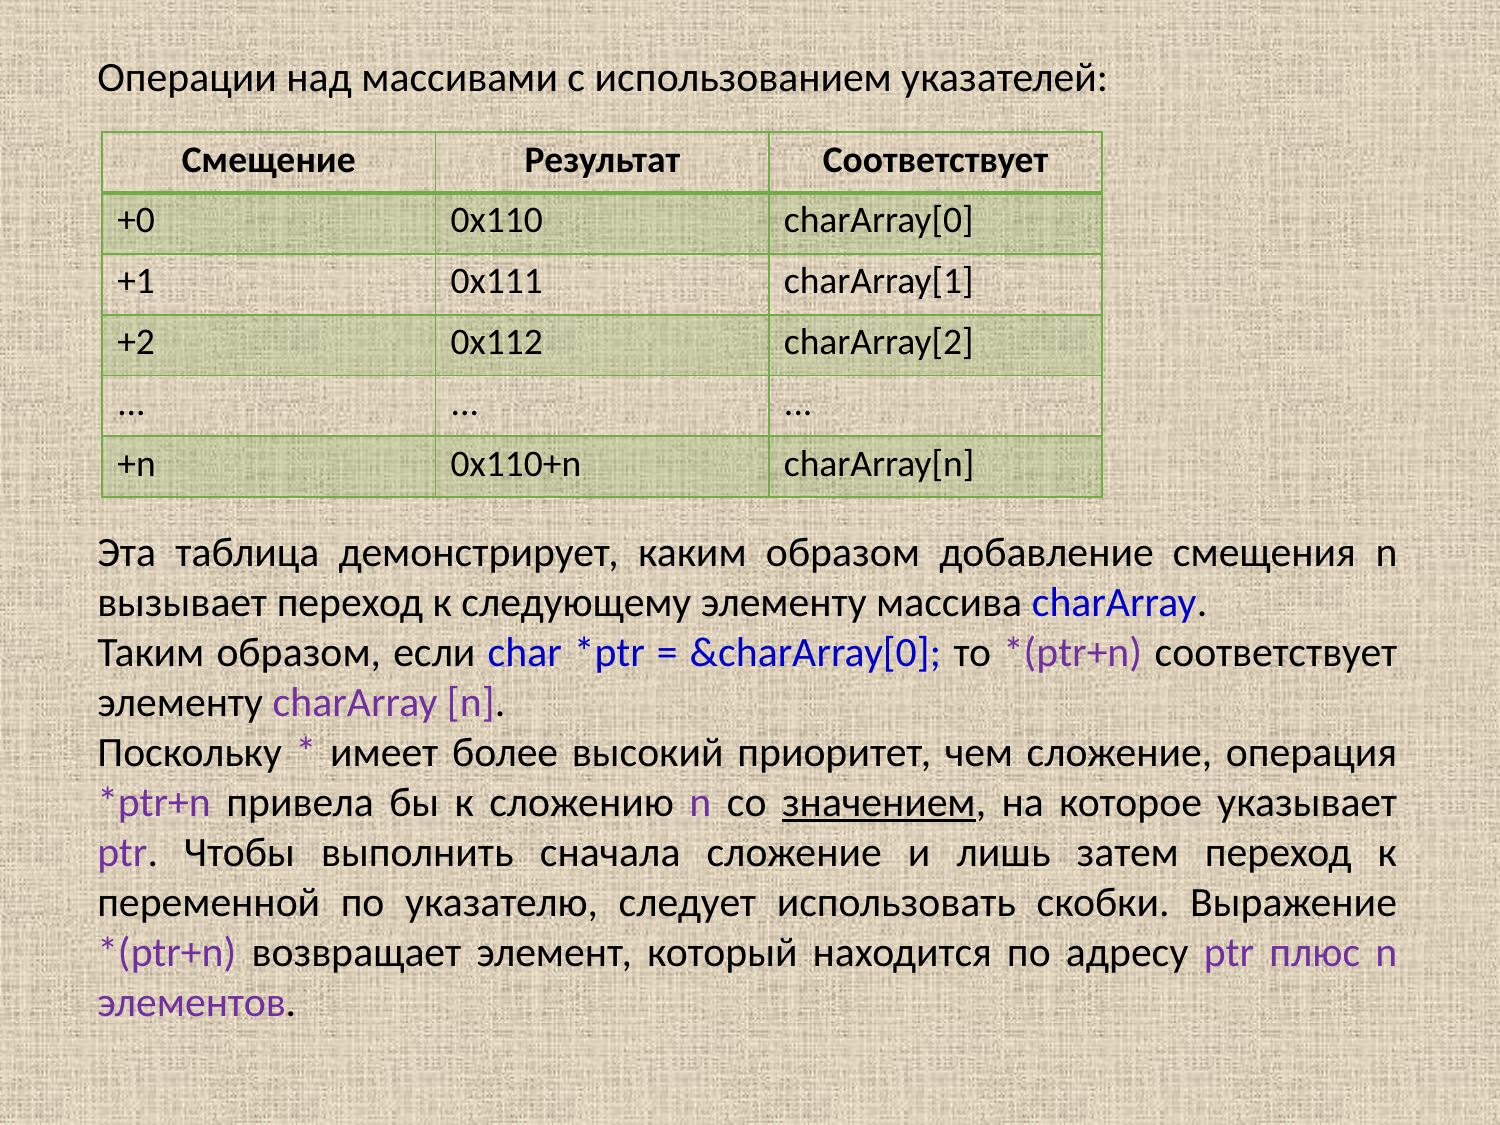

Операции над массивами с использованием указателей:
| Смещение | Результат | Соответствует |
| --- | --- | --- |
| +0 | 0x110 | charArray[0] |
| +1 | 0x111 | charArray[1] |
| +2 | 0x112 | charArray[2] |
| ... | ... | ... |
| +n | 0x110+n | charArray[n] |
Эта таблица демонстрирует, каким образом добавление смещения n вызывает переход к следующему элементу массива charArray.
Таким образом, если char *ptr = &charArray[0]; то *(ptr+n) соответствует элементу charArray [n].
Поскольку * имеет более высокий приоритет, чем сложение, операция *ptr+n привела бы к сложению n со значением, на которое указывает ptr. Чтобы выполнить сначала сложение и лишь затем переход к переменной по указателю, следует использовать скобки. Выражение *(ptr+n) возвращает элемент, который находится по адресу ptr плюс n элементов.